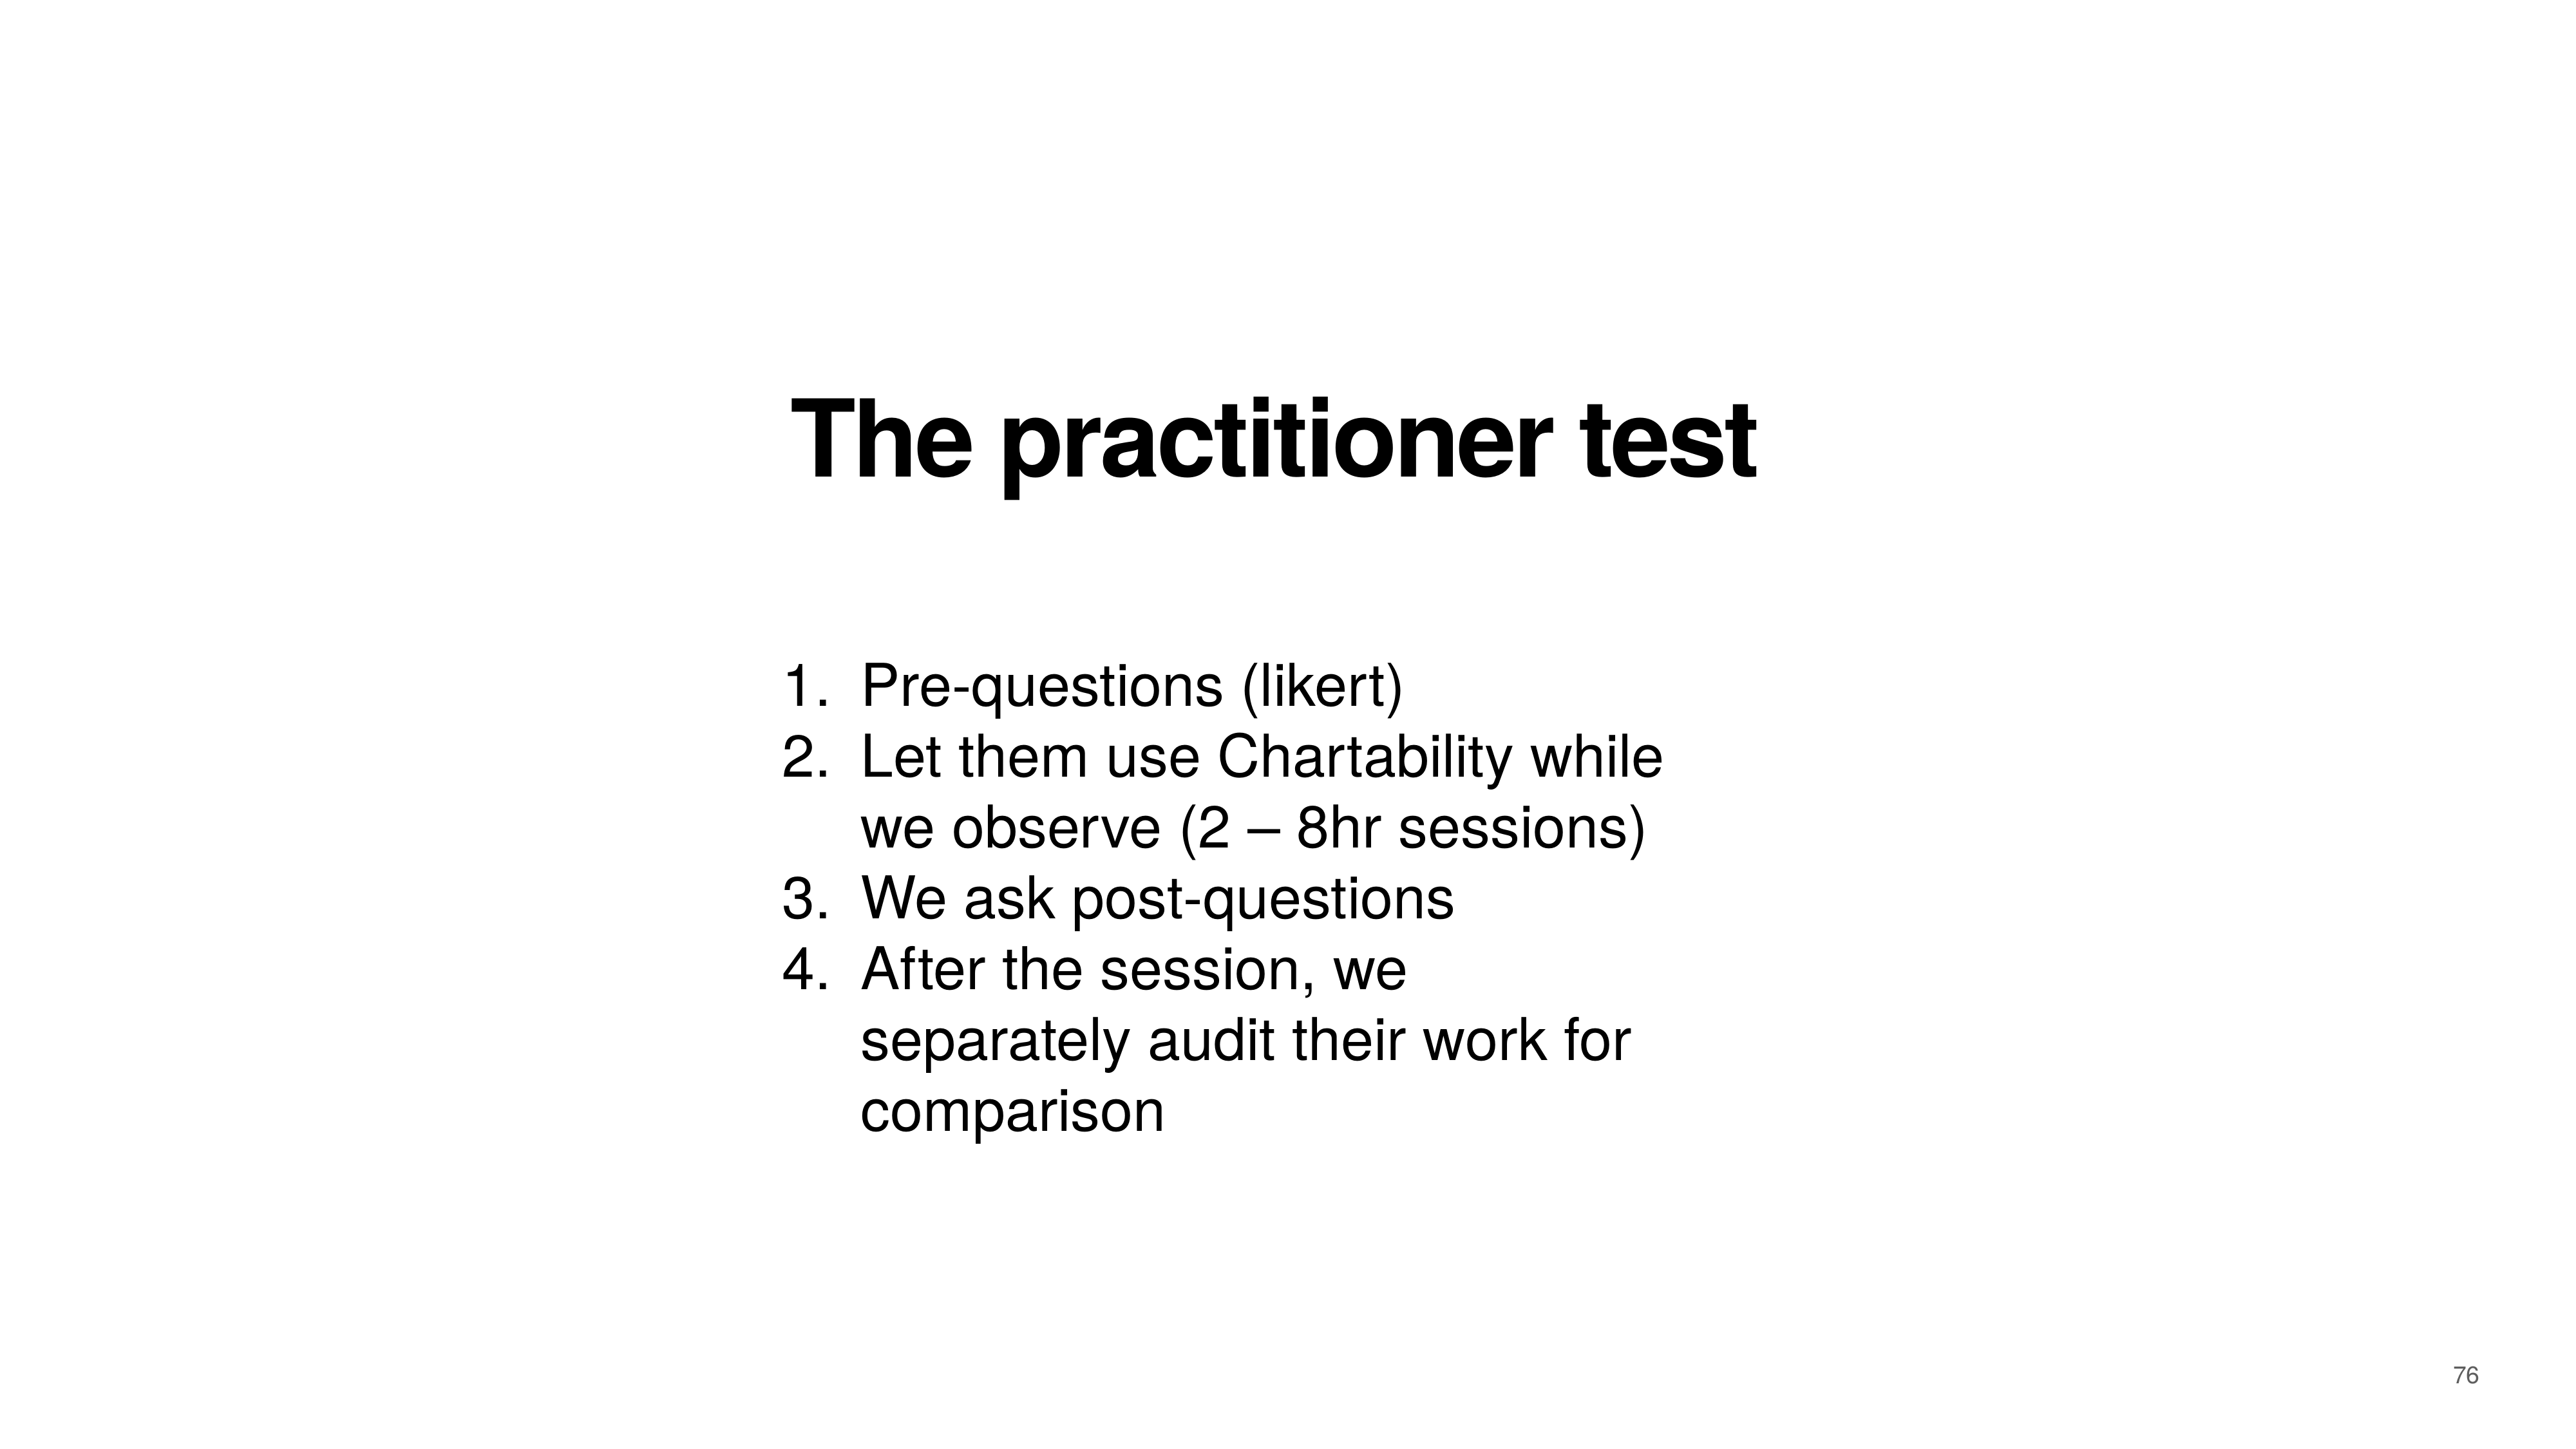

# The practitioner test

Pre-questions (likert)
Let them use Chartability while we observe (2 – 8hr sessions)
We ask post-questions
After the session, we separately audit their work for comparison
76